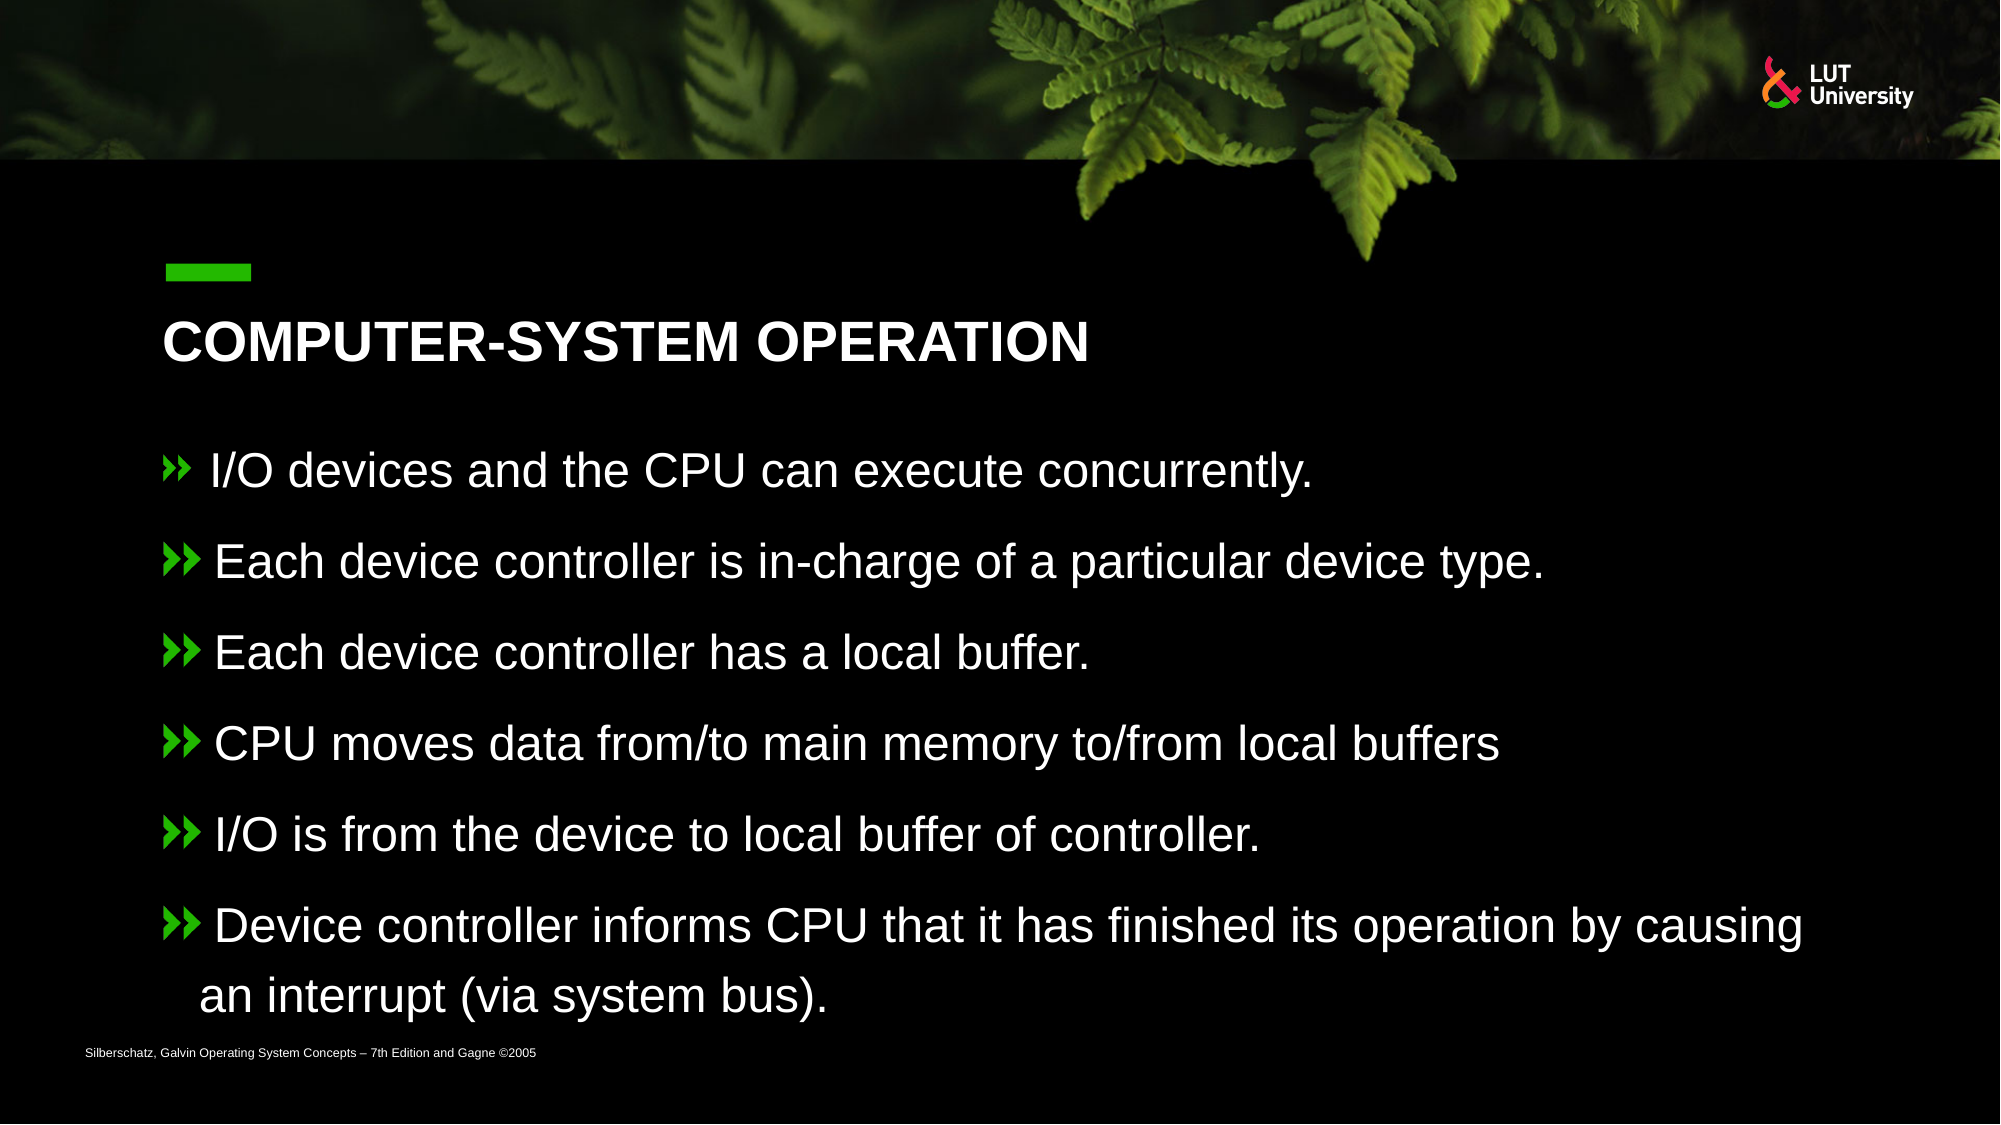

# Computer-System Operation
 I/O devices and the CPU can execute concurrently.
 Each device controller is in-charge of a particular device type.
 Each device controller has a local buffer.
 CPU moves data from/to main memory to/from local buffers
 I/O is from the device to local buffer of controller.
 Device controller informs CPU that it has finished its operation by causing an interrupt (via system bus).
Silberschatz, Galvin Operating System Concepts – 7th Edition and Gagne ©2005